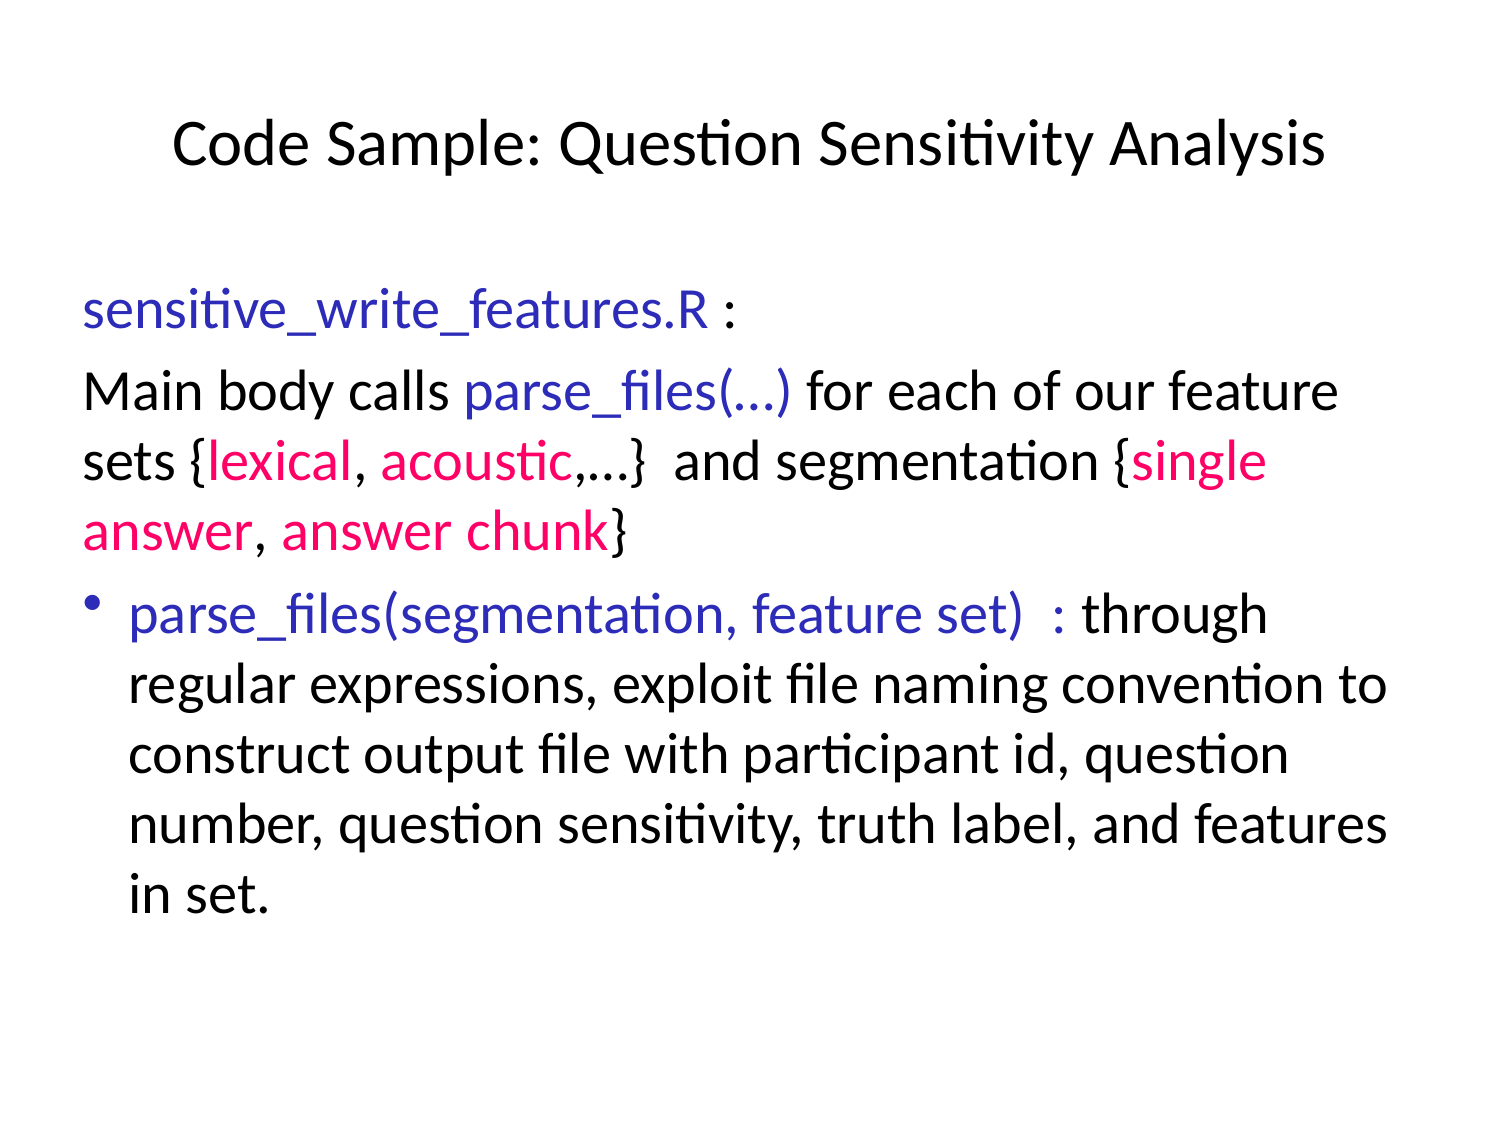

# Code Sample: Question Sensitivity Analysis
sensitive_write_features.R :
Main body calls parse_files(…) for each of our feature sets {lexical, acoustic,…}  and segmentation {single answer, answer chunk}
parse_files(segmentation, feature set)  : through regular expressions, exploit file naming convention to construct output file with participant id, question number, question sensitivity, truth label, and features in set.
48